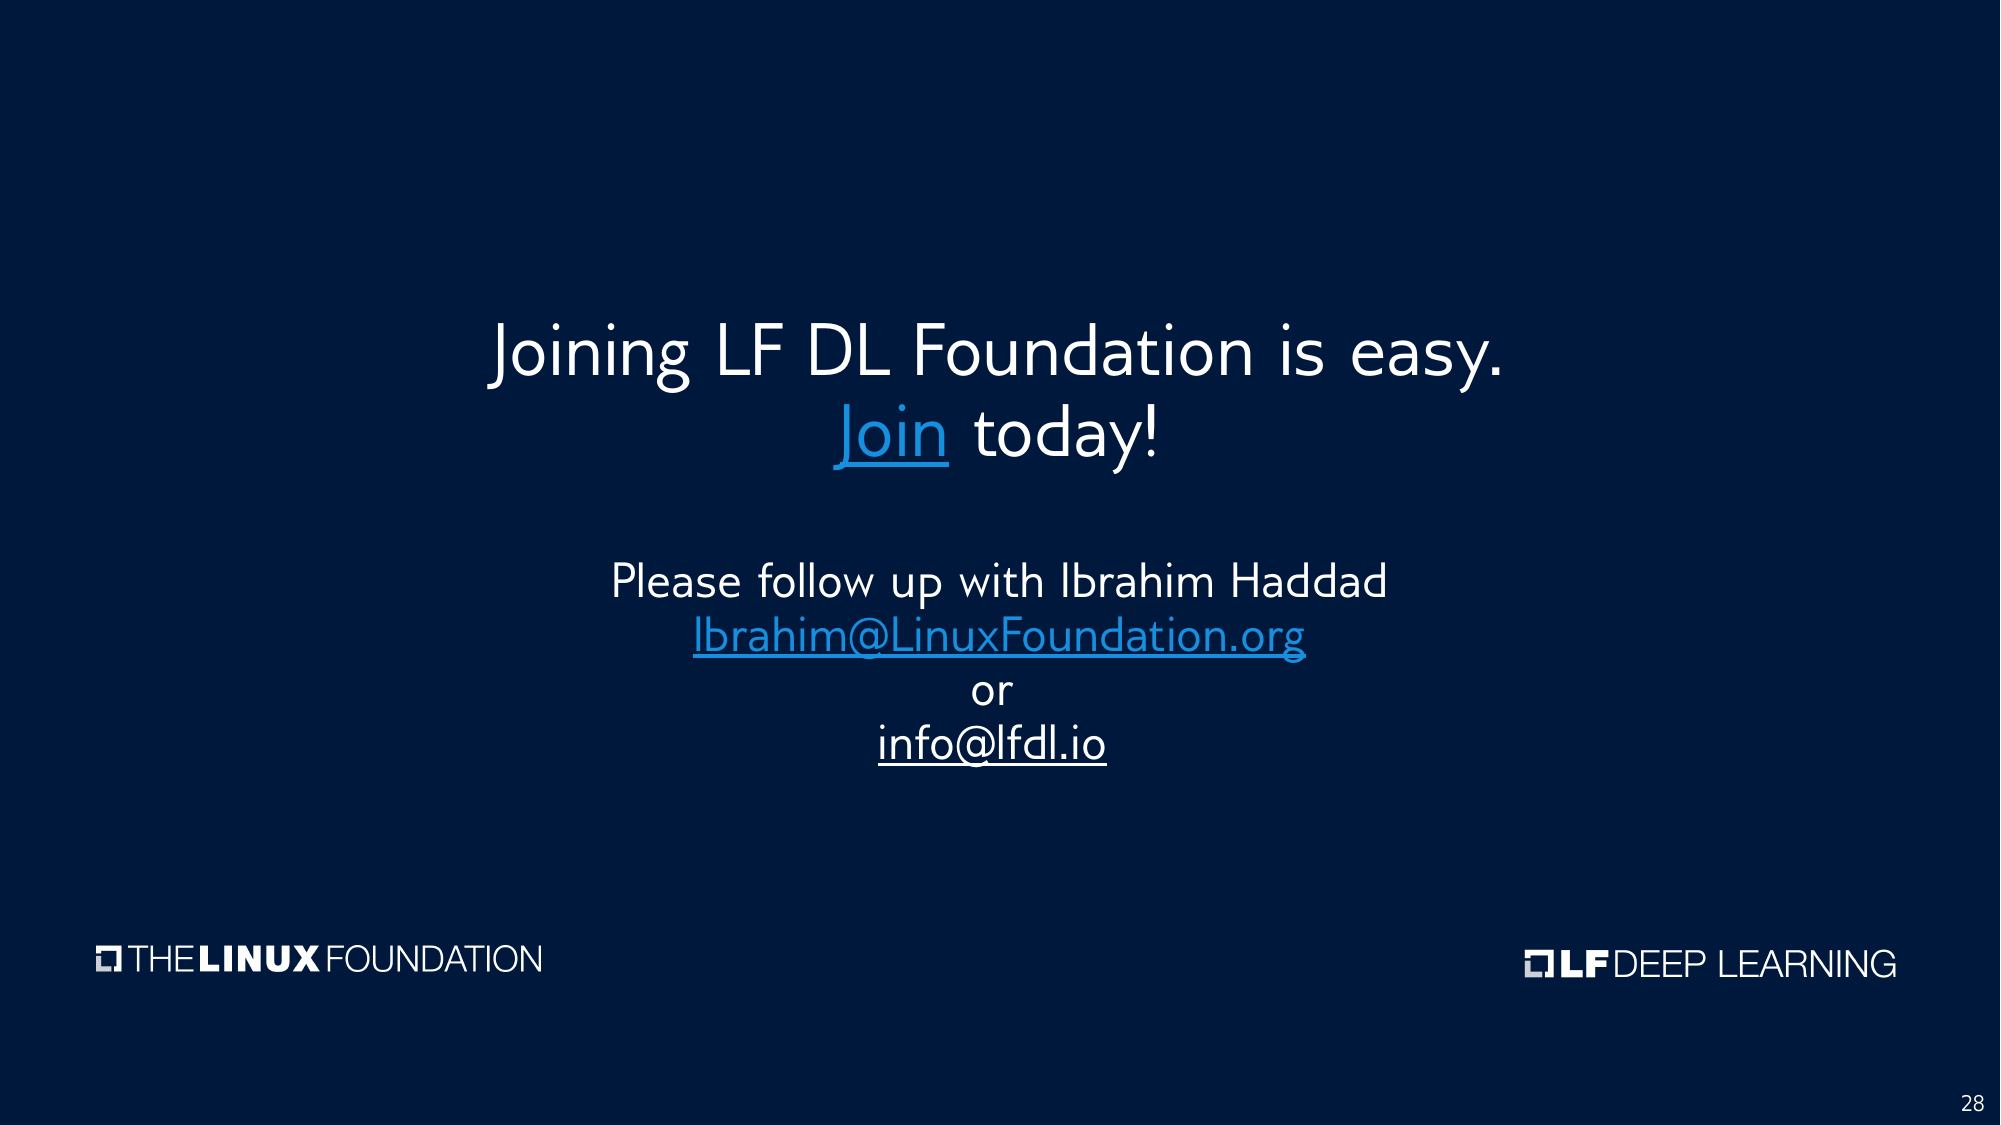

# Joining LF DL Foundation is easy. Join today!

Please follow up with Ibrahim Haddad
Ibrahim@LinuxFoundation.org
or
info@lfdl.io
28